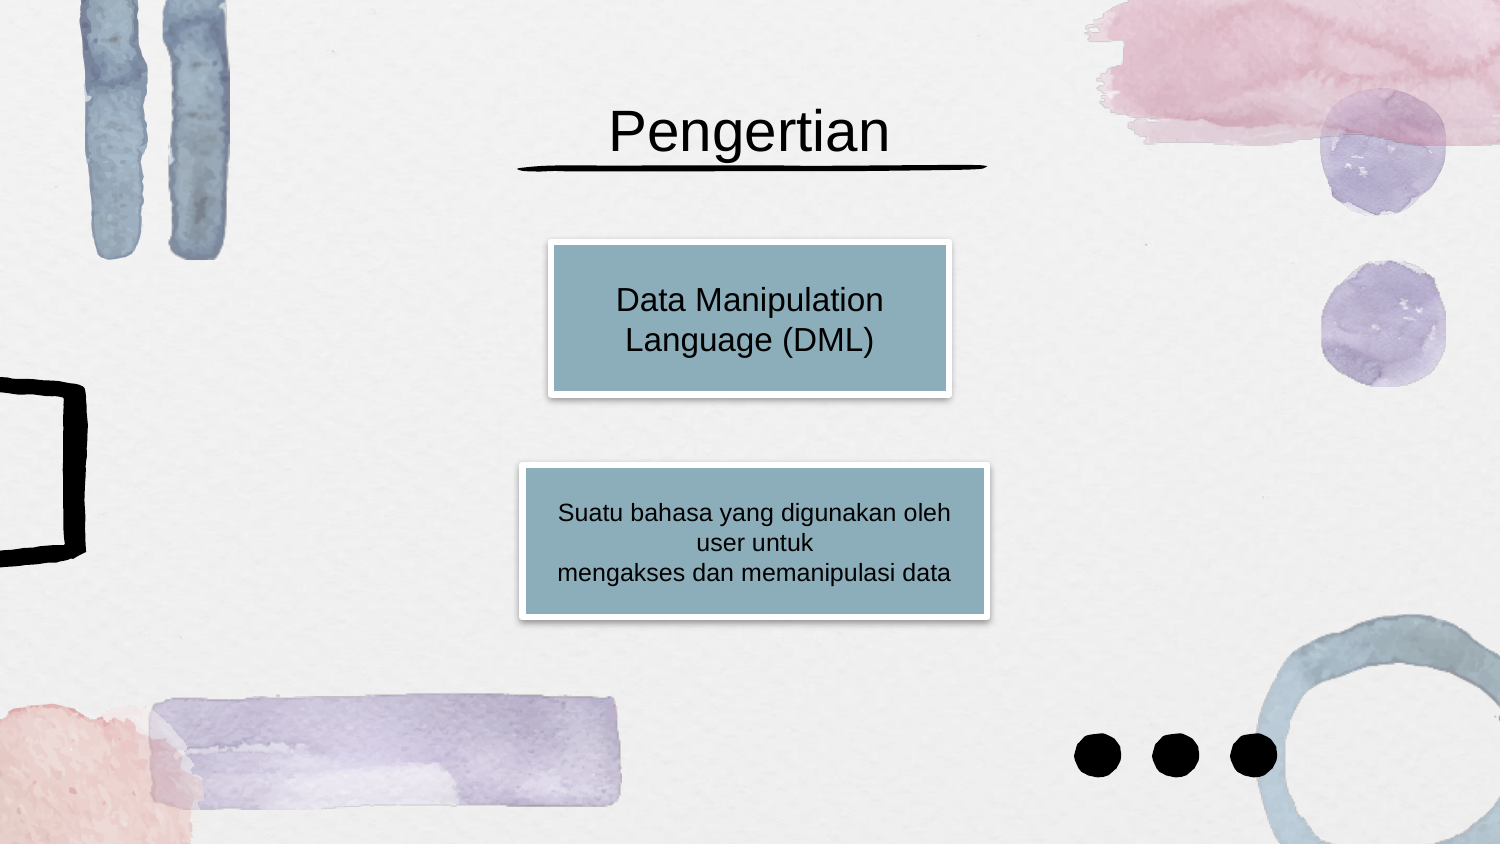

# Pengertian

Data Manipulation Language (DML)
Suatu bahasa yang digunakan oleh user untuk
mengakses dan memanipulasi data